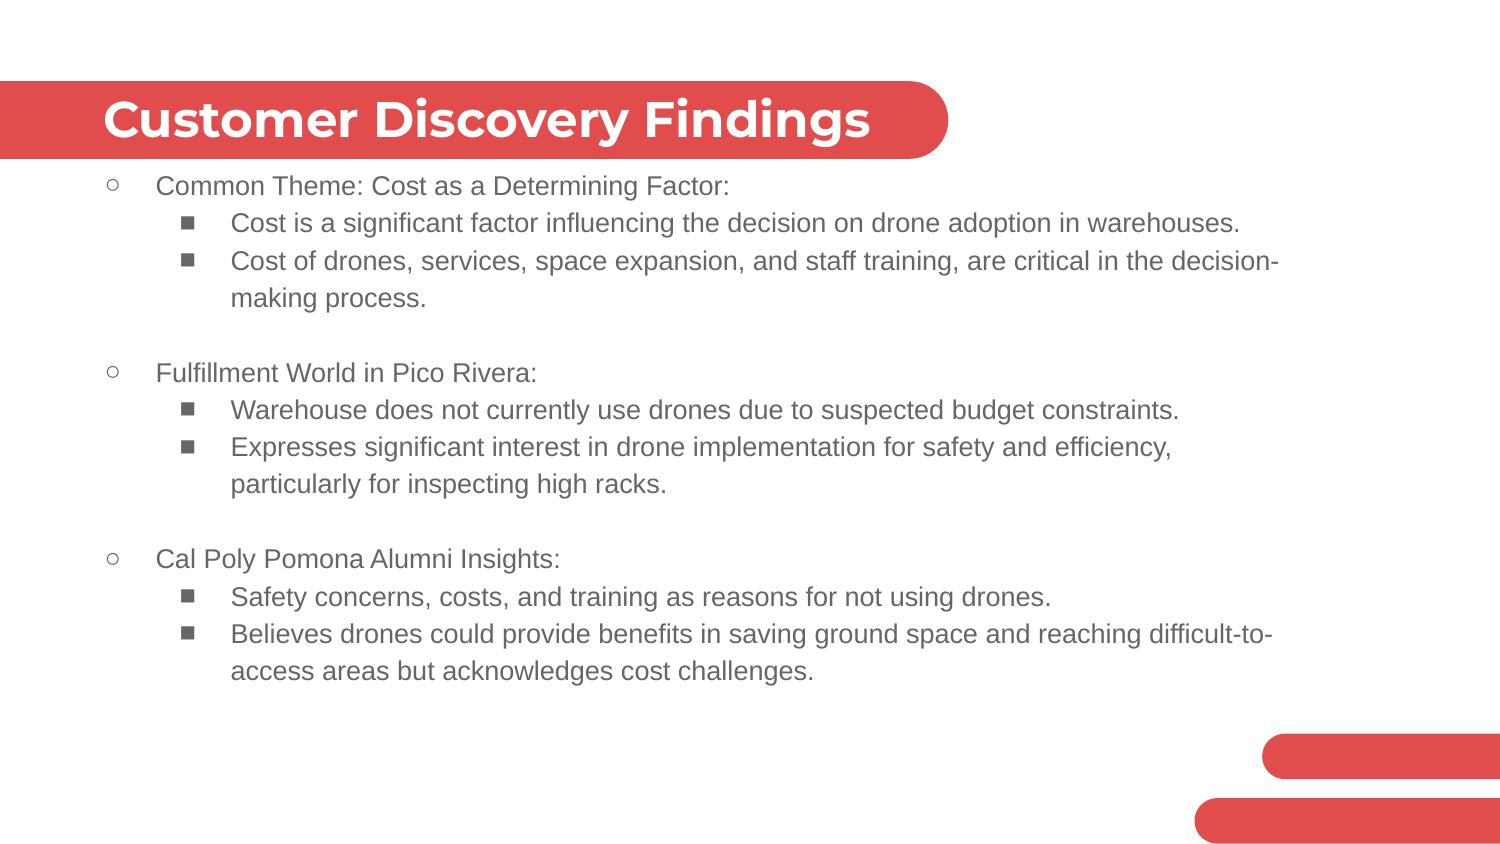

# Customer Discovery Findings

Common Theme: Cost as a Determining Factor:
Cost is a significant factor influencing the decision on drone adoption in warehouses.
Cost of drones, services, space expansion, and staff training, are critical in the decision-making process.
Fulfillment World in Pico Rivera:
Warehouse does not currently use drones due to suspected budget constraints.
Expresses significant interest in drone implementation for safety and efficiency, particularly for inspecting high racks.
Cal Poly Pomona Alumni Insights:
Safety concerns, costs, and training as reasons for not using drones.
Believes drones could provide benefits in saving ground space and reaching difficult-to-access areas but acknowledges cost challenges.